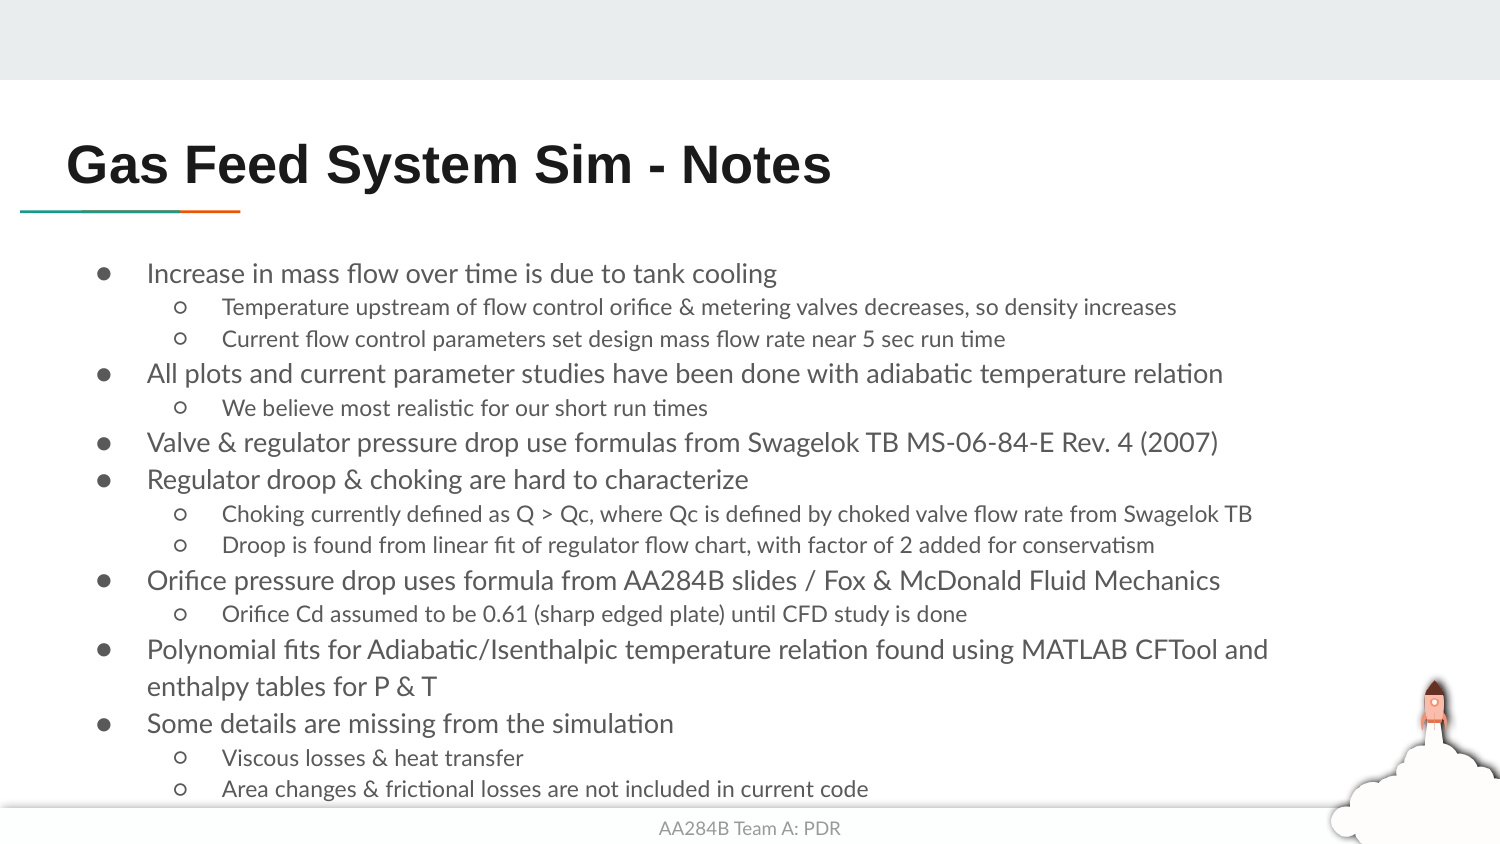

# Gas Feed System Sim - Notes
Increase in mass flow over time is due to tank cooling
Temperature upstream of flow control orifice & metering valves decreases, so density increases
Current flow control parameters set design mass flow rate near 5 sec run time
All plots and current parameter studies have been done with adiabatic temperature relation
We believe most realistic for our short run times
Valve & regulator pressure drop use formulas from Swagelok TB MS-06-84-E Rev. 4 (2007)
Regulator droop & choking are hard to characterize
Choking currently defined as Q > Qc, where Qc is defined by choked valve flow rate from Swagelok TB
Droop is found from linear fit of regulator flow chart, with factor of 2 added for conservatism
Orifice pressure drop uses formula from AA284B slides / Fox & McDonald Fluid Mechanics
Orifice Cd assumed to be 0.61 (sharp edged plate) until CFD study is done
Polynomial fits for Adiabatic/Isenthalpic temperature relation found using MATLAB CFTool and enthalpy tables for P & T
Some details are missing from the simulation
Viscous losses & heat transfer
Area changes & frictional losses are not included in current code